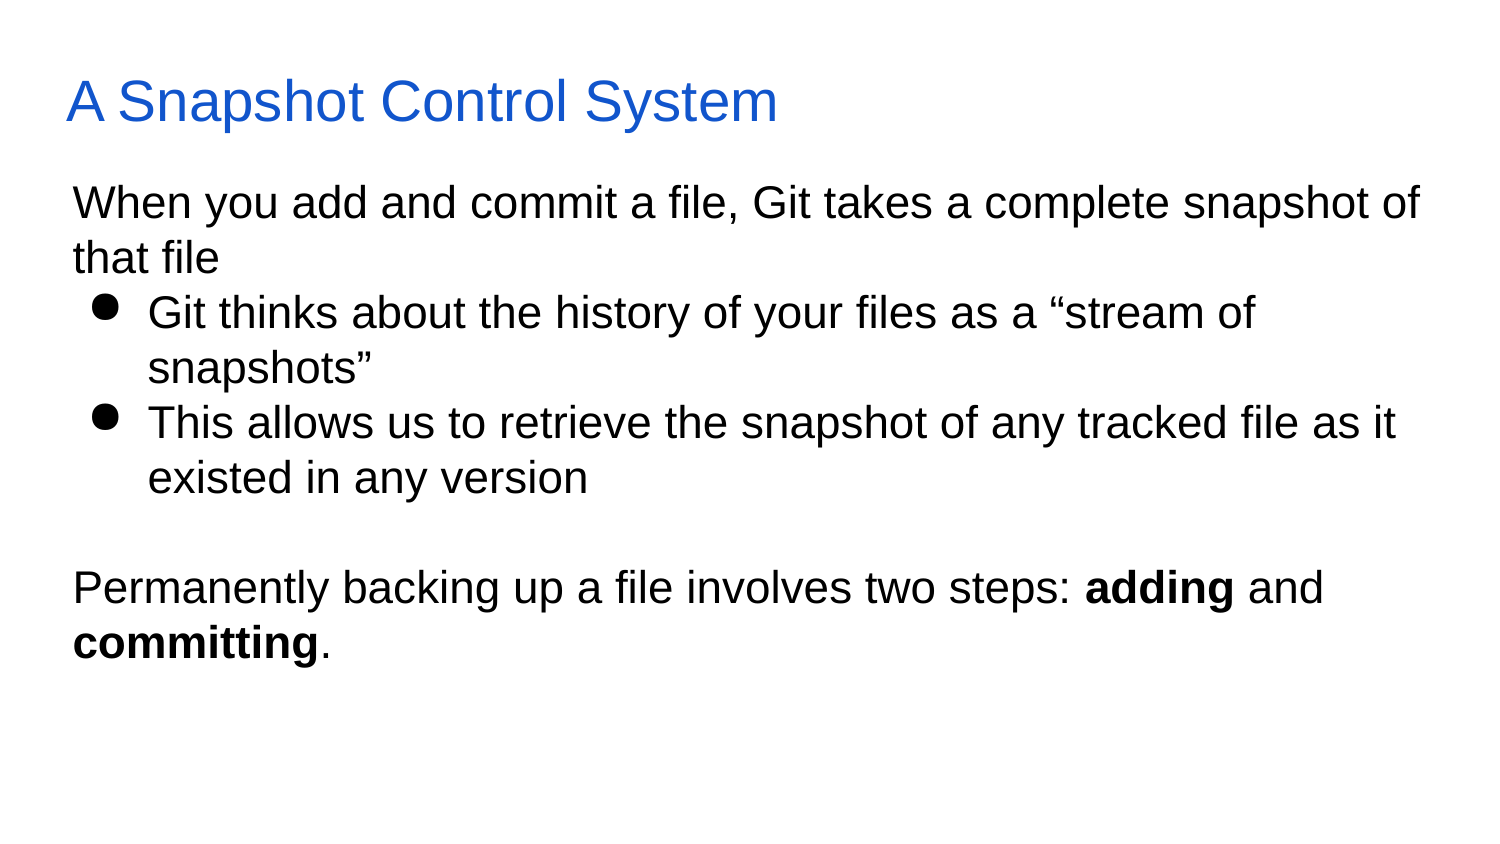

# A Snapshot Control System
When you add and commit a file, Git takes a complete snapshot of that file
Git thinks about the history of your files as a “stream of snapshots”
This allows us to retrieve the snapshot of any tracked file as it existed in any version

Permanently backing up a file involves two steps: adding and committing.